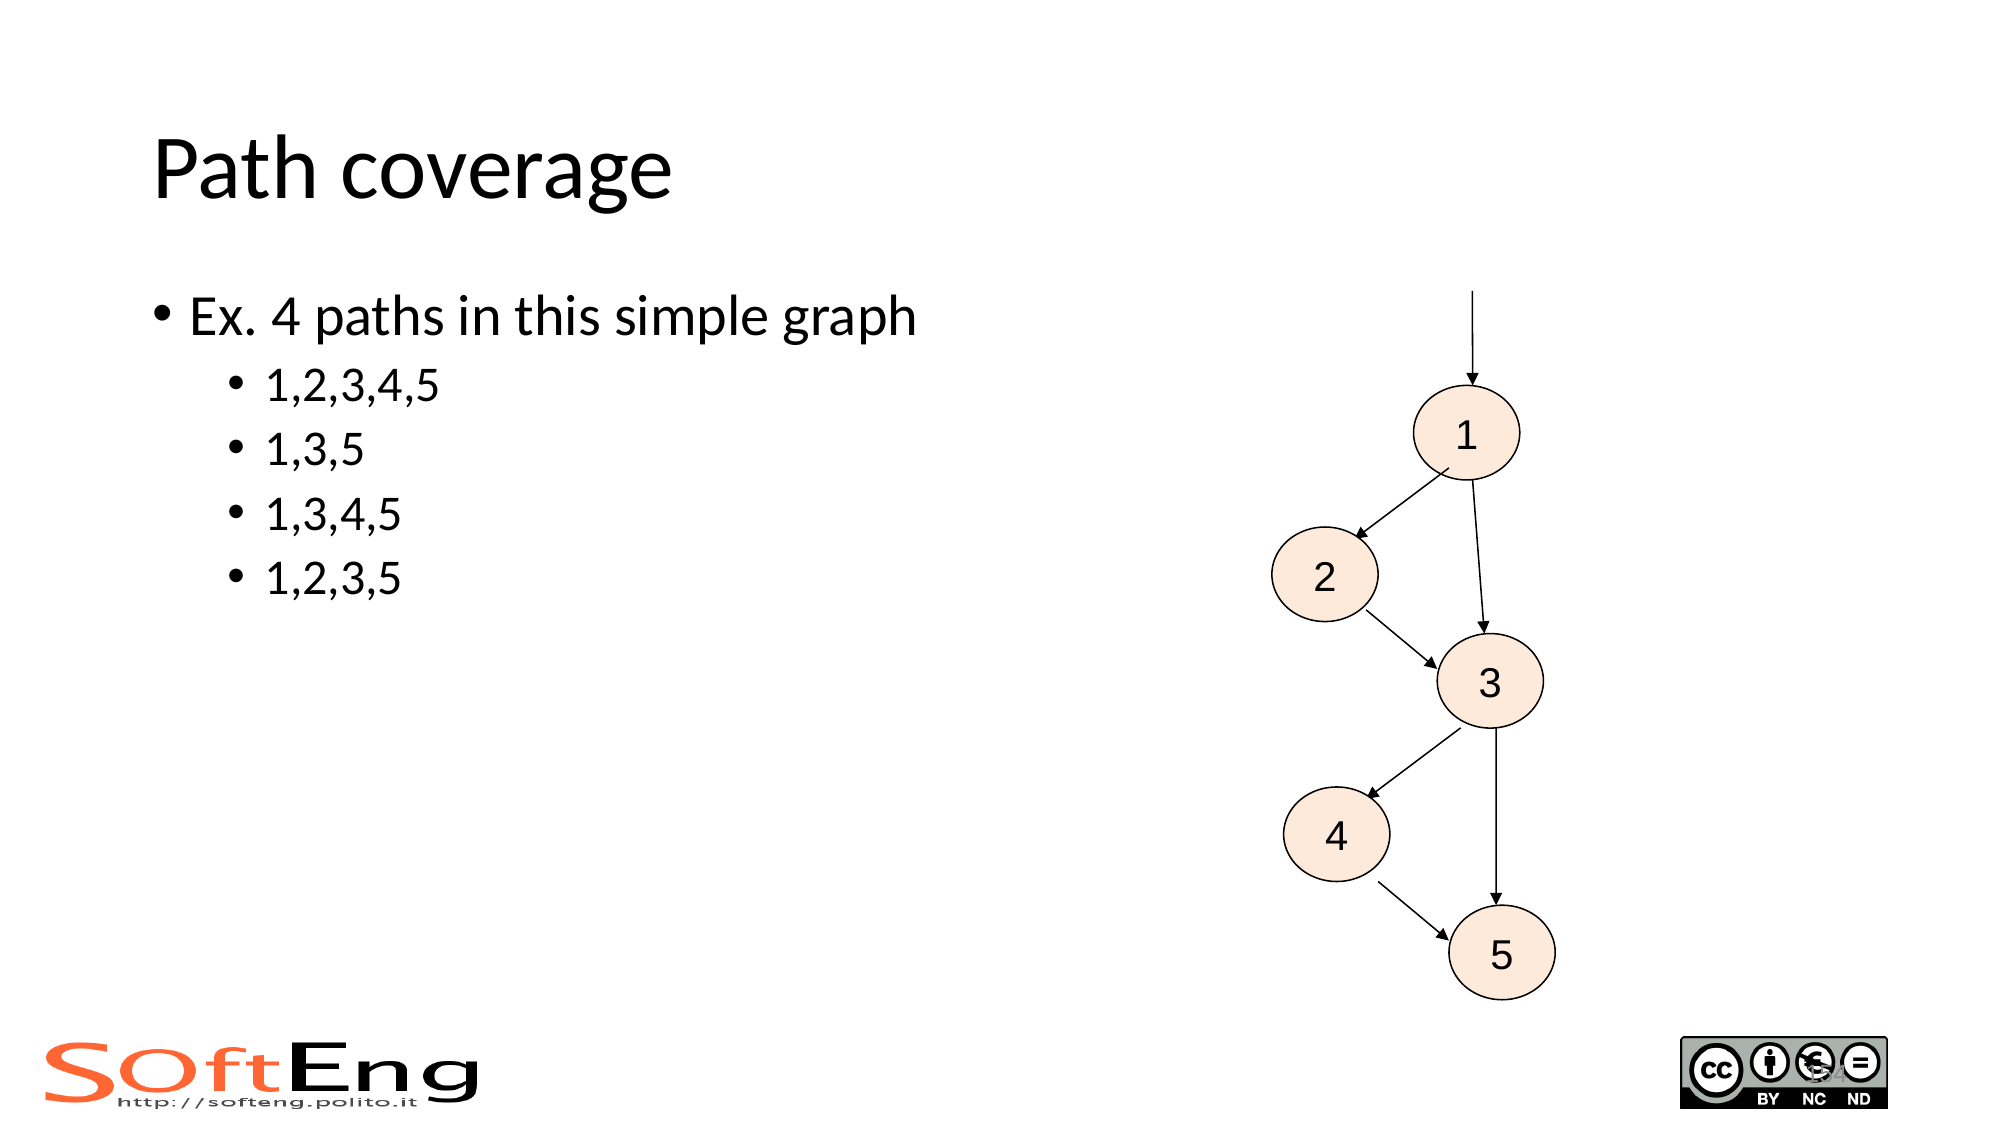

# Path coverage
Ex. 4 paths in this simple graph
1,2,3,4,5
1,3,5
1,3,4,5
1,2,3,5

1

2

3

4

5
154